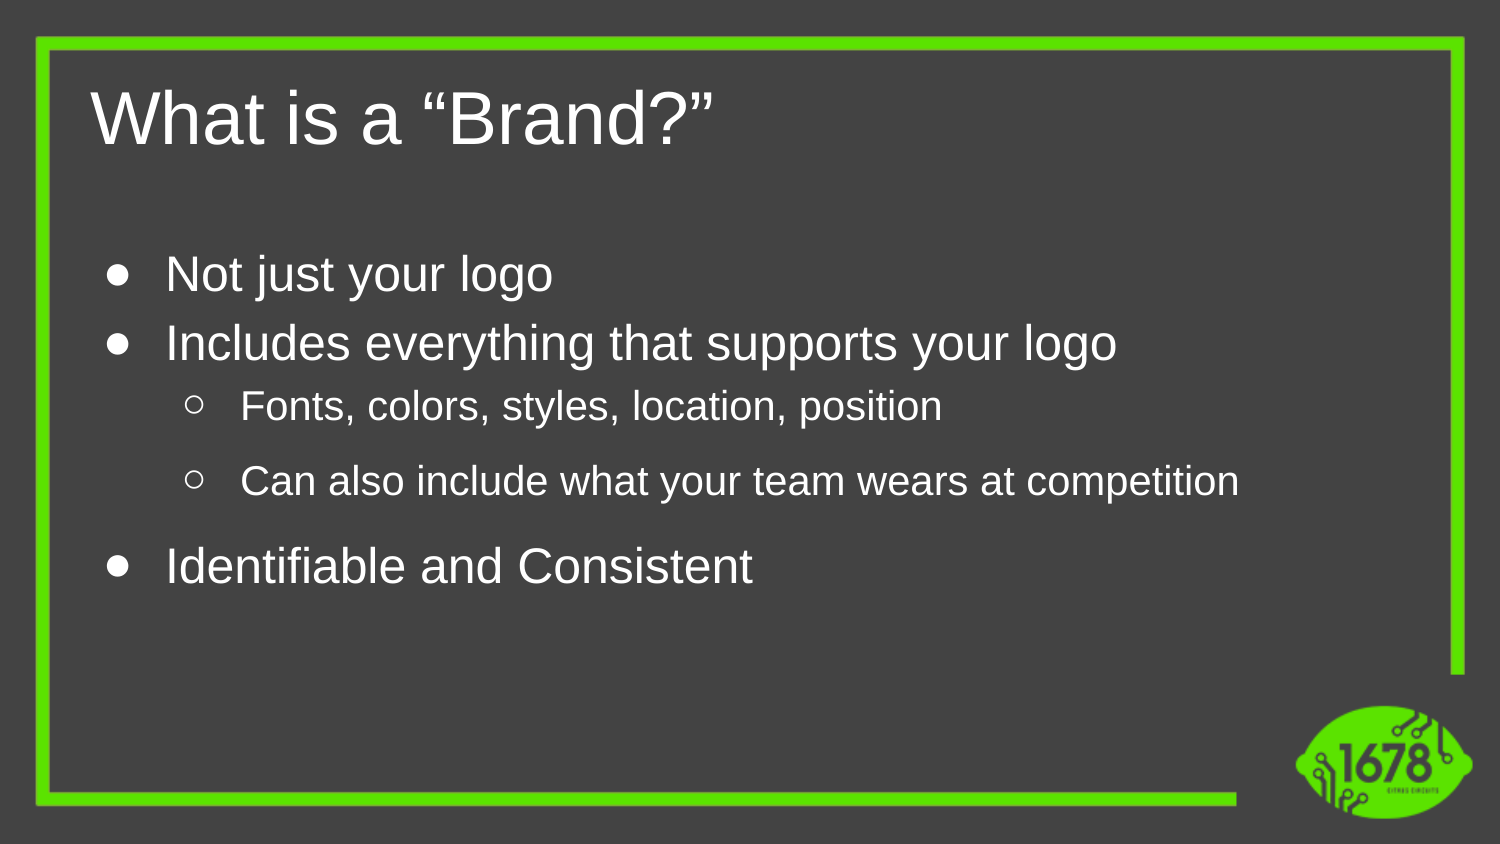

# What is a “Brand?”
Not just your logo
Includes everything that supports your logo
Fonts, colors, styles, location, position
Can also include what your team wears at competition
Identifiable and Consistent